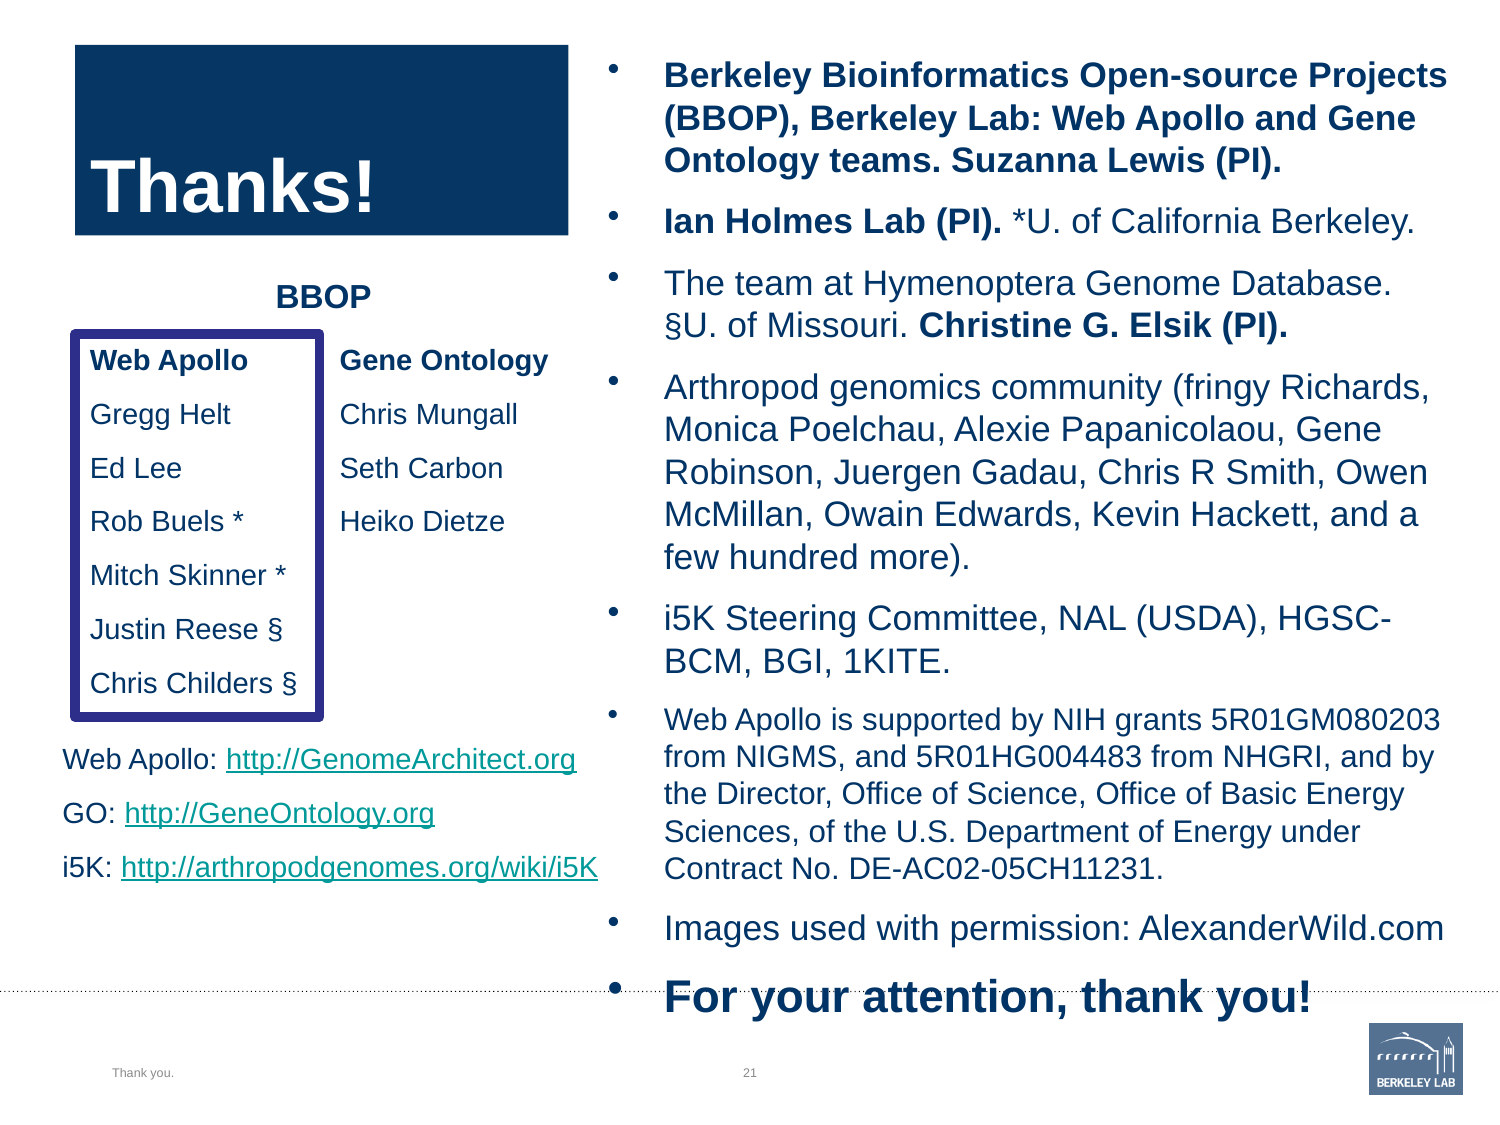

# Thanks!
Berkeley Bioinformatics Open-source Projects (BBOP), Berkeley Lab: Web Apollo and Gene Ontology teams. Suzanna Lewis (PI).
Ian Holmes Lab (PI). *U. of California Berkeley.
The team at Hymenoptera Genome Database.
§U. of Missouri. Christine G. Elsik (PI).
Arthropod genomics community (fringy Richards, Monica Poelchau, Alexie Papanicolaou, Gene Robinson, Juergen Gadau, Chris R Smith, Owen McMillan, Owain Edwards, Kevin Hackett, and a few hundred more).
i5K Steering Committee, NAL (USDA), HGSC-BCM, BGI, 1KITE.
Web Apollo is supported by NIH grants 5R01GM080203 from NIGMS, and 5R01HG004483 from NHGRI, and by the Director, Office of Science, Office of Basic Energy Sciences, of the U.S. Department of Energy under Contract No. DE-AC02-05CH11231.
Images used with permission: AlexanderWild.com
For your attention, thank you!

BBOP
Gene Ontology
Chris Mungall
Seth Carbon
Heiko Dietze

Web Apollo
Gregg Helt
Ed Lee
Rob Buels *
Mitch Skinner *
Justin Reese §
Chris Childers §
Web Apollo: http://GenomeArchitect.org
GO: http://GeneOntology.org
i5K: http://arthropodgenomes.org/wiki/i5K
Thank you.
21